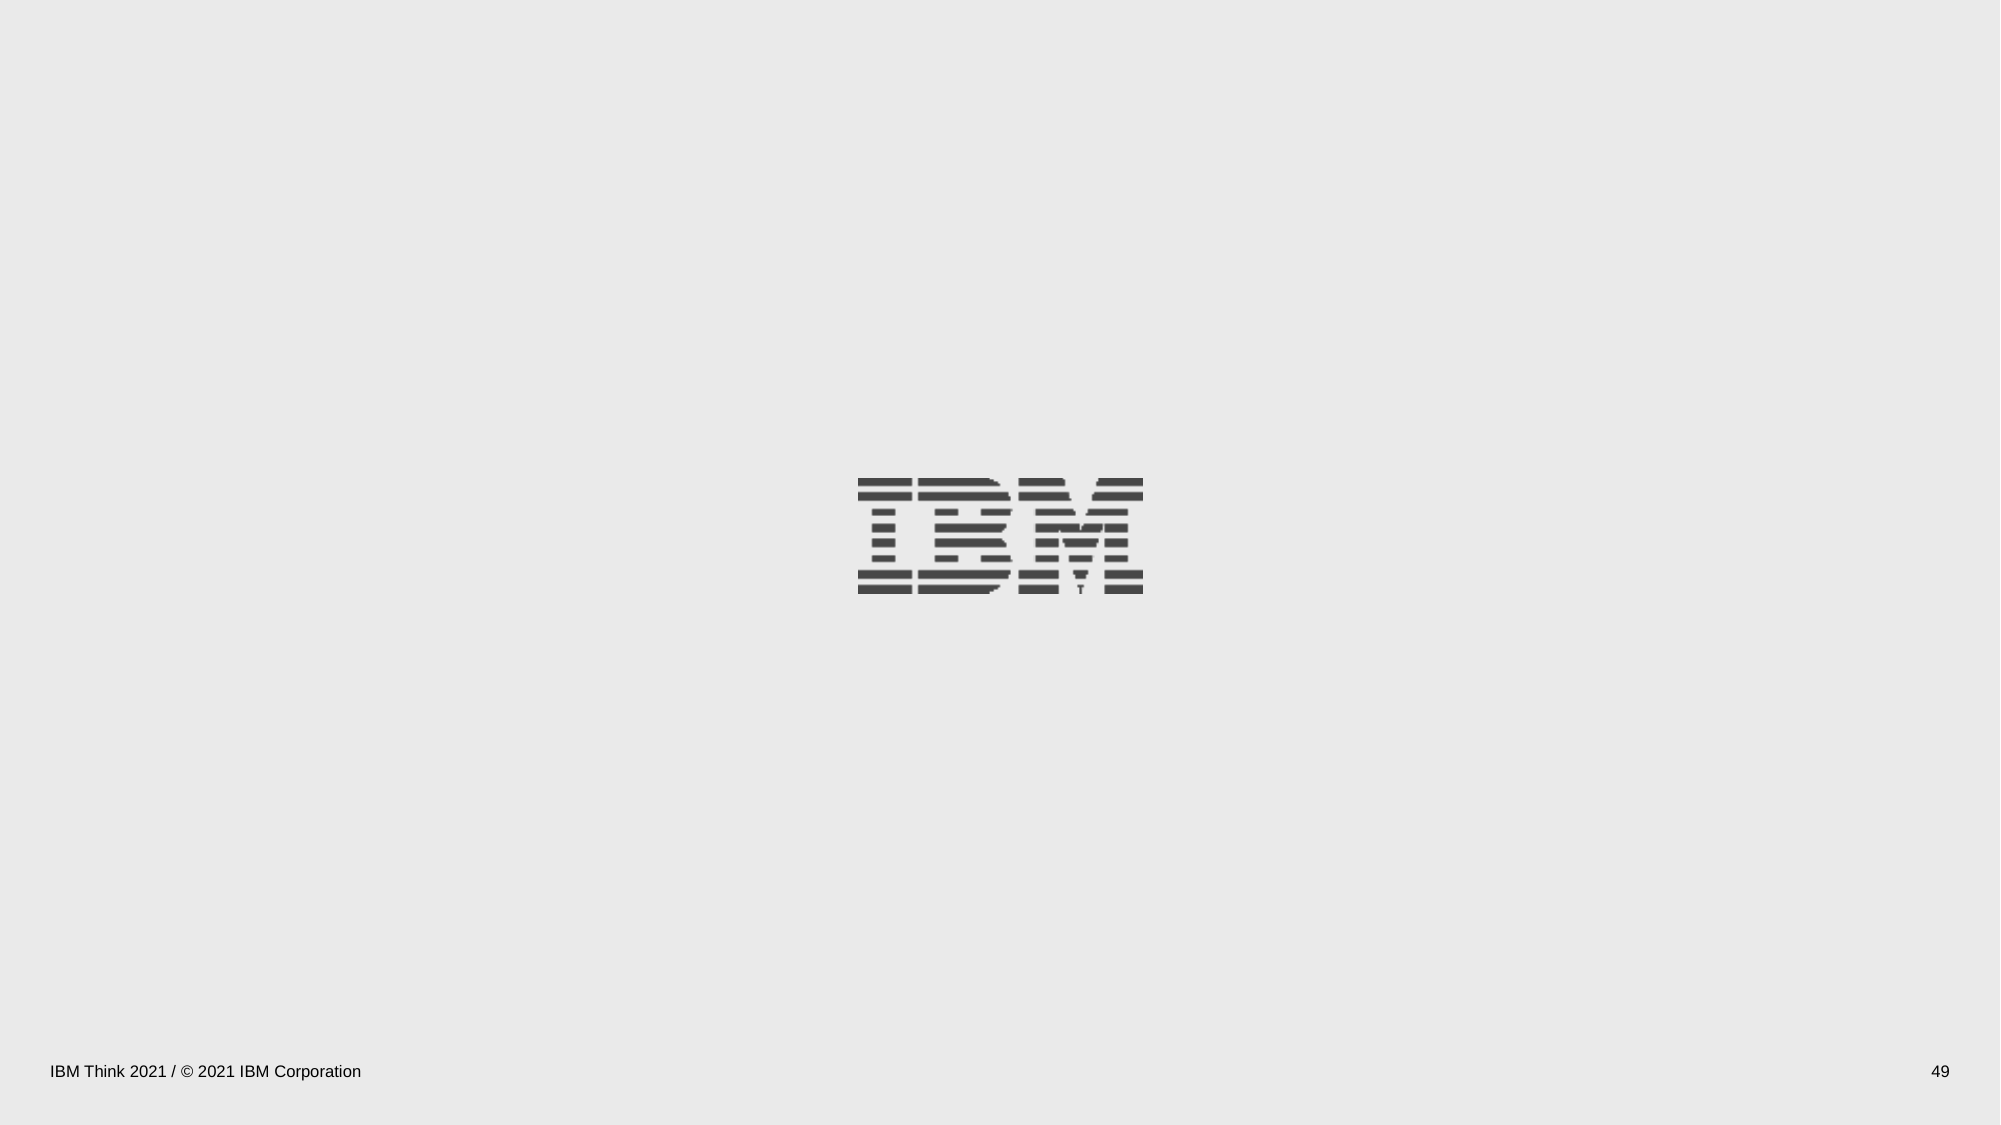

IBM Think 2021 / © 2021 IBM Corporation
49